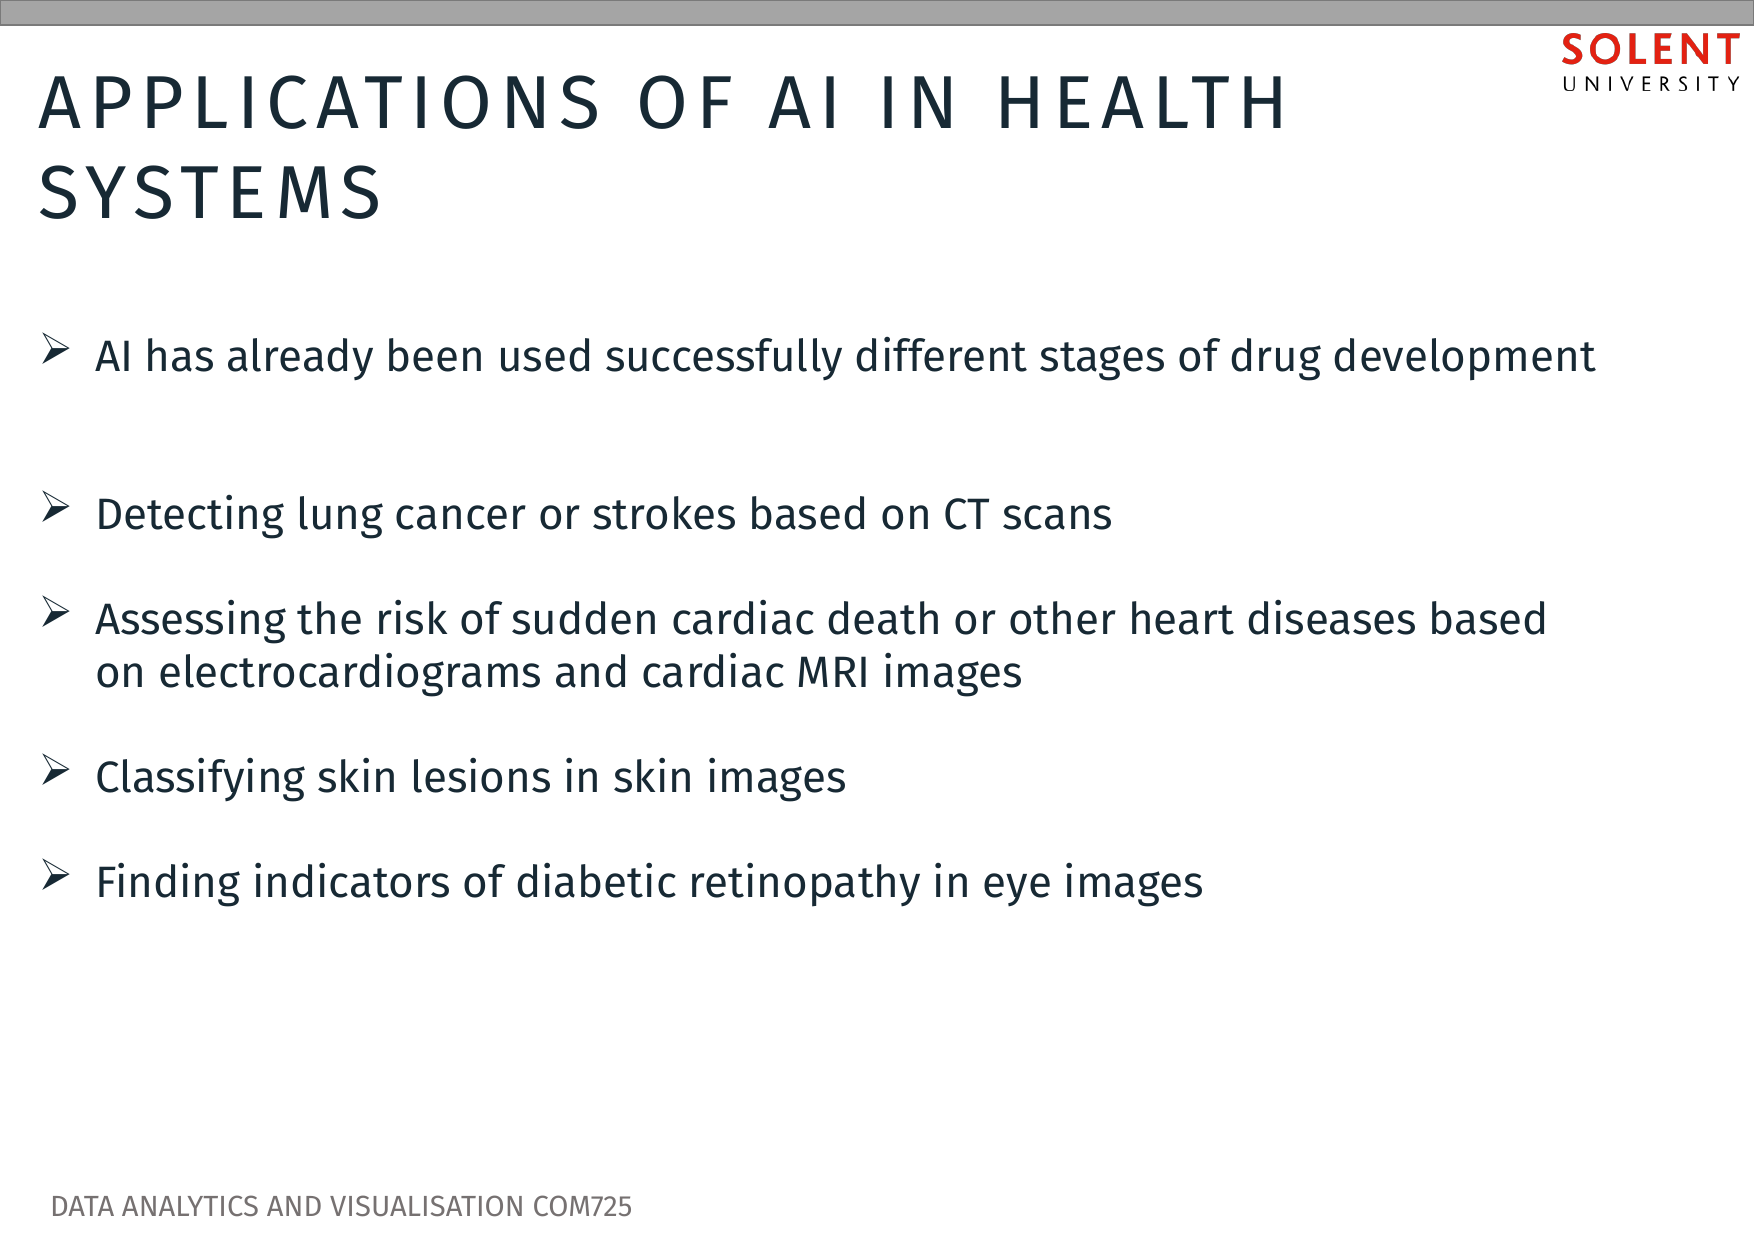

# Applications of ai in health systems
AI has already been used successfully different stages of drug development

Detecting lung cancer or strokes based on CT scans

Assessing the risk of sudden cardiac death or other heart diseases based on electrocardiograms and cardiac MRI images

Classifying skin lesions in skin images

Finding indicators of diabetic retinopathy in eye images